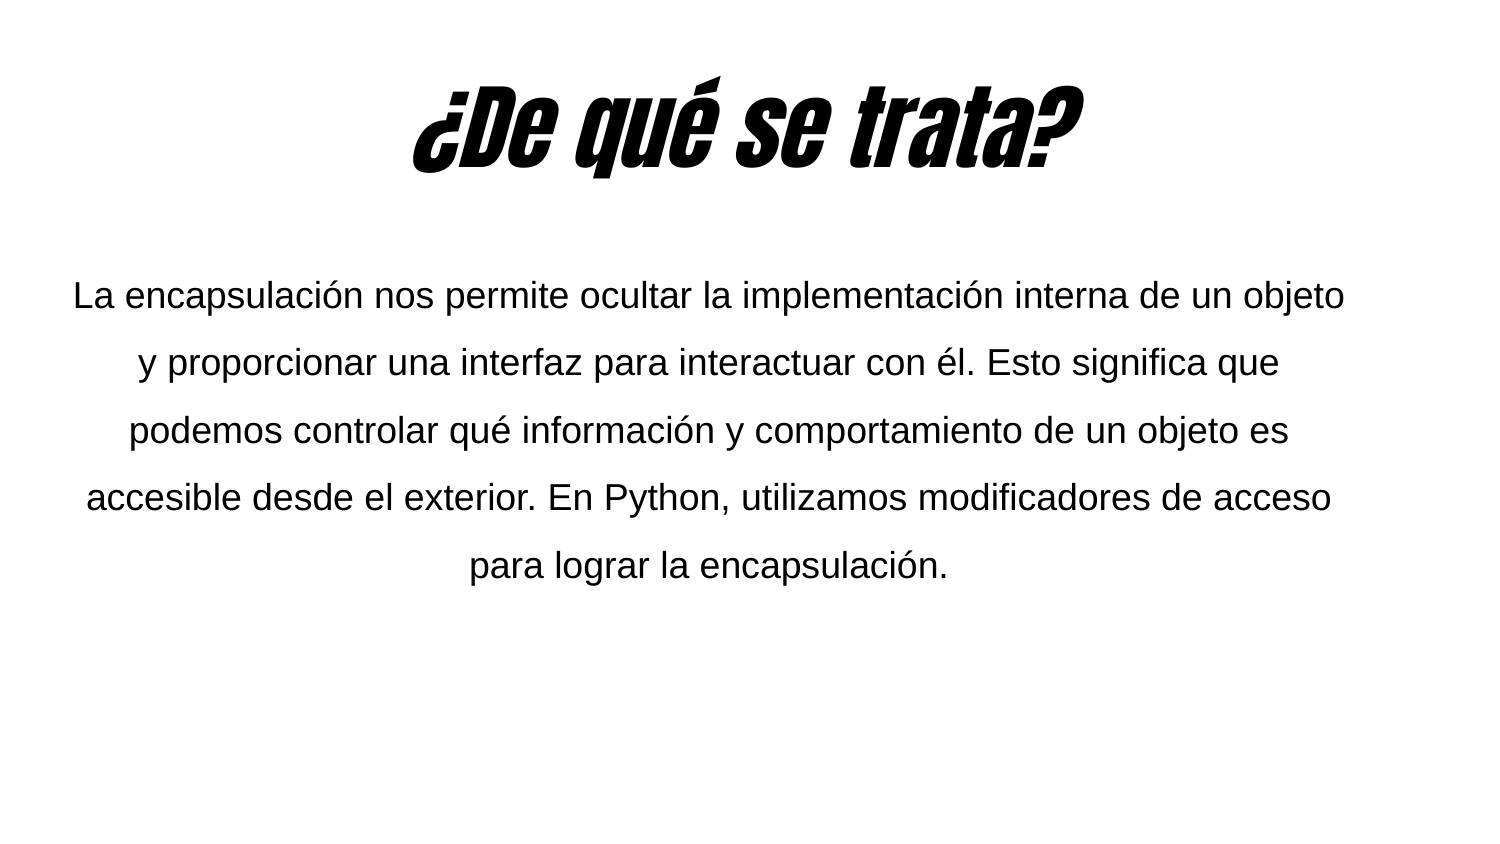

¿De qué se trata?
La encapsulación nos permite ocultar la implementación interna de un objeto y proporcionar una interfaz para interactuar con él. Esto significa que podemos controlar qué información y comportamiento de un objeto es accesible desde el exterior. En Python, utilizamos modificadores de acceso para lograr la encapsulación.